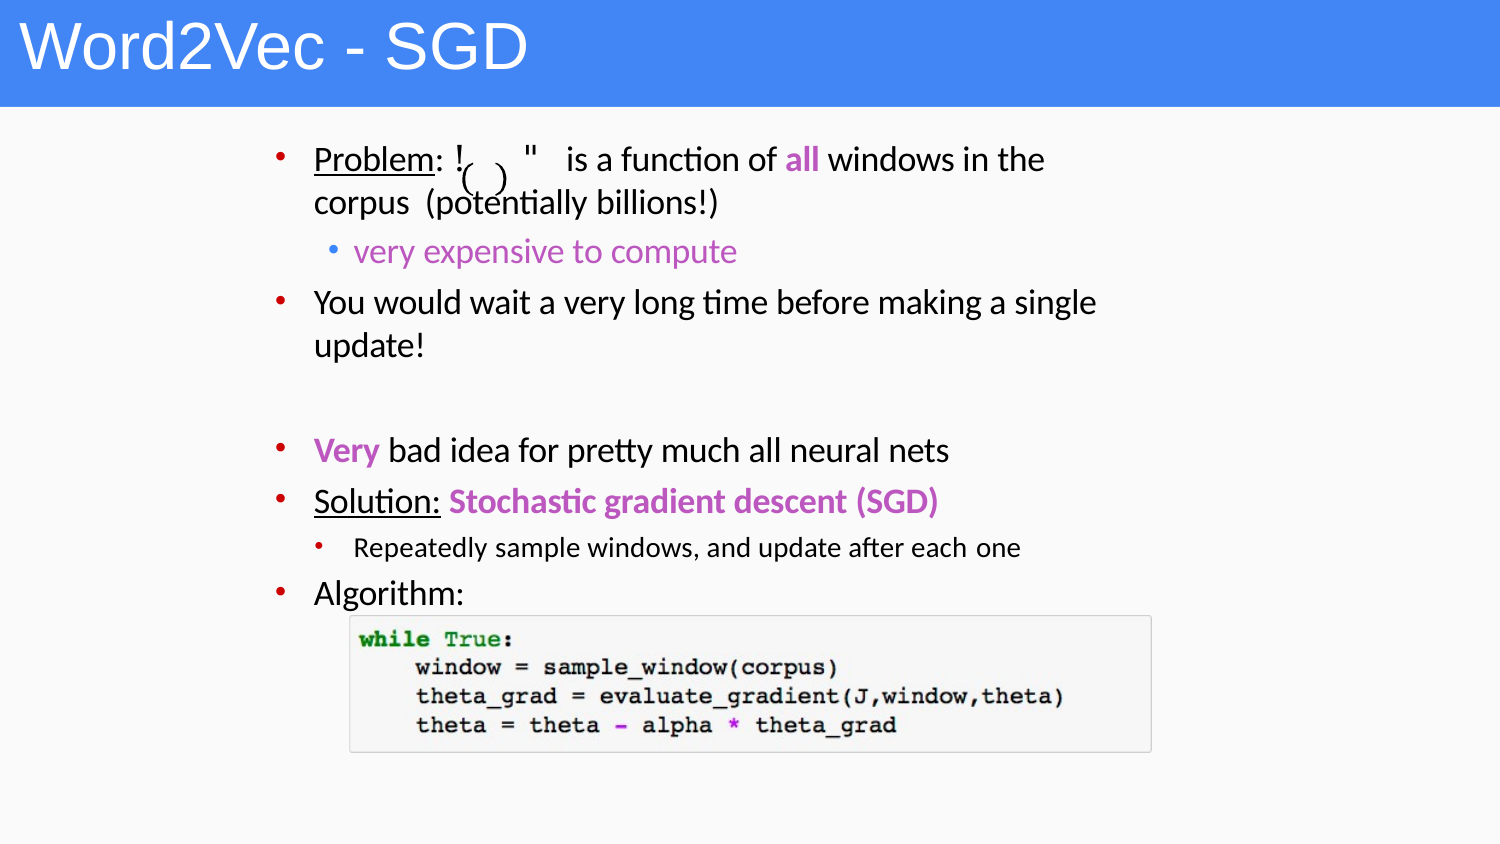

# Word2Vec - SGD
Problem: !	"	is a function of all windows in the corpus  (potentially billions!)
very expensive to compute
You would wait a very long time before making a single update!

Very bad idea for pretty much all neural nets
Solution: Stochastic gradient descent (SGD)
Repeatedly sample windows, and update after each one
Algorithm: